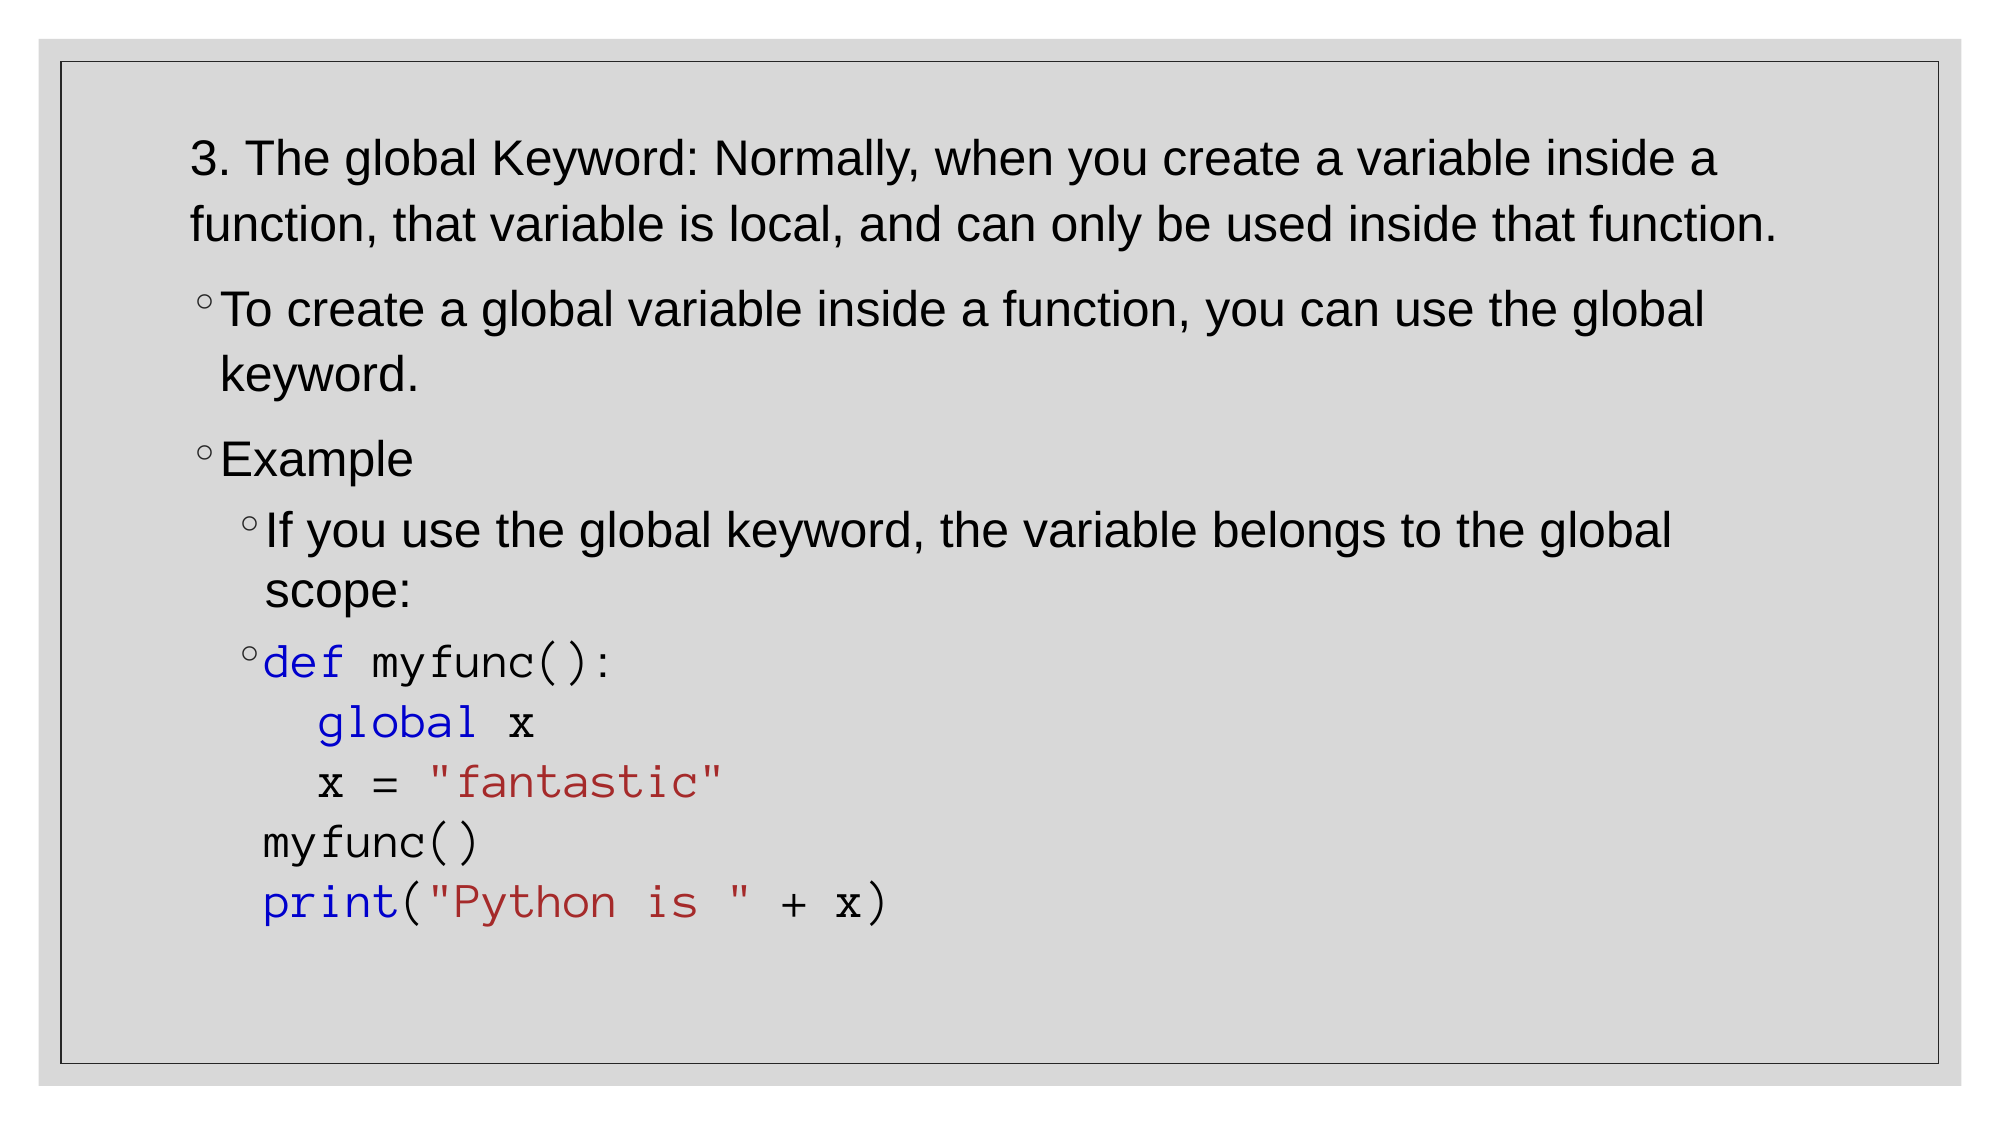

3. The global Keyword: Normally, when you create a variable inside a function, that variable is local, and can only be used inside that function.
To create a global variable inside a function, you can use the global keyword.
Example
If you use the global keyword, the variable belongs to the global scope:
def myfunc():
  global x
  x = "fantastic"
myfunc()
print("Python is " + x)